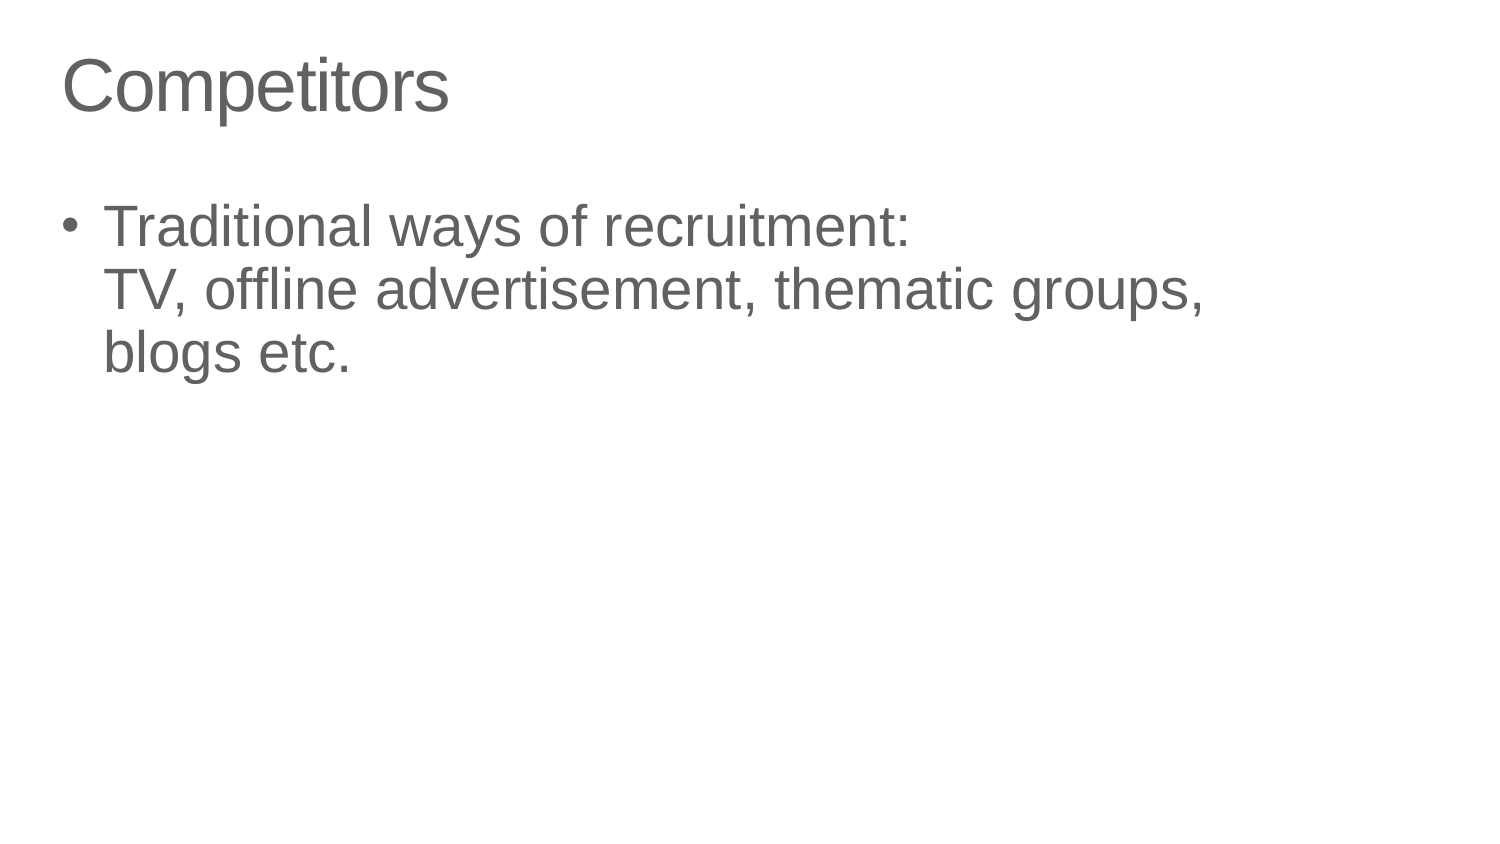

# Competitors
Traditional ways of recruitment:
TV, offline advertisement, thematic groups, blogs etc.